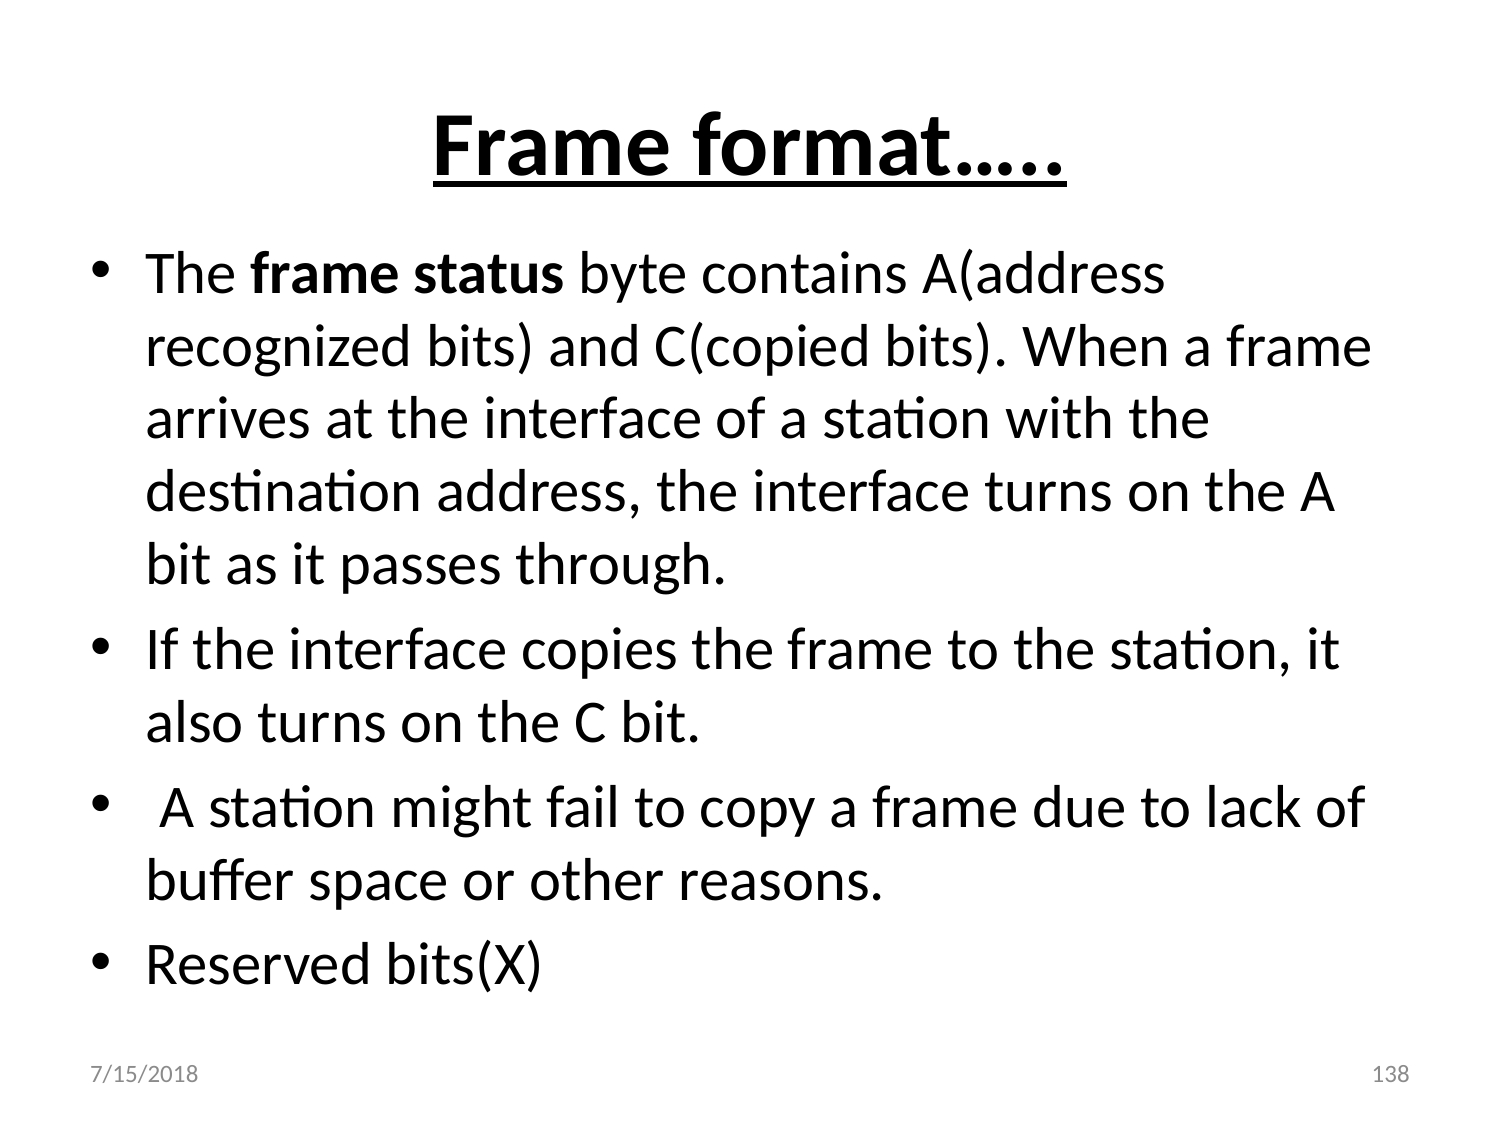

# Frame format…..
The frame status byte contains A(address recognized bits) and C(copied bits). When a frame arrives at the interface of a station with the destination address, the interface turns on the A bit as it passes through.
If the interface copies the frame to the station, it also turns on the C bit.
 A station might fail to copy a frame due to lack of buffer space or other reasons.
Reserved bits(X)

7/15/2018
138